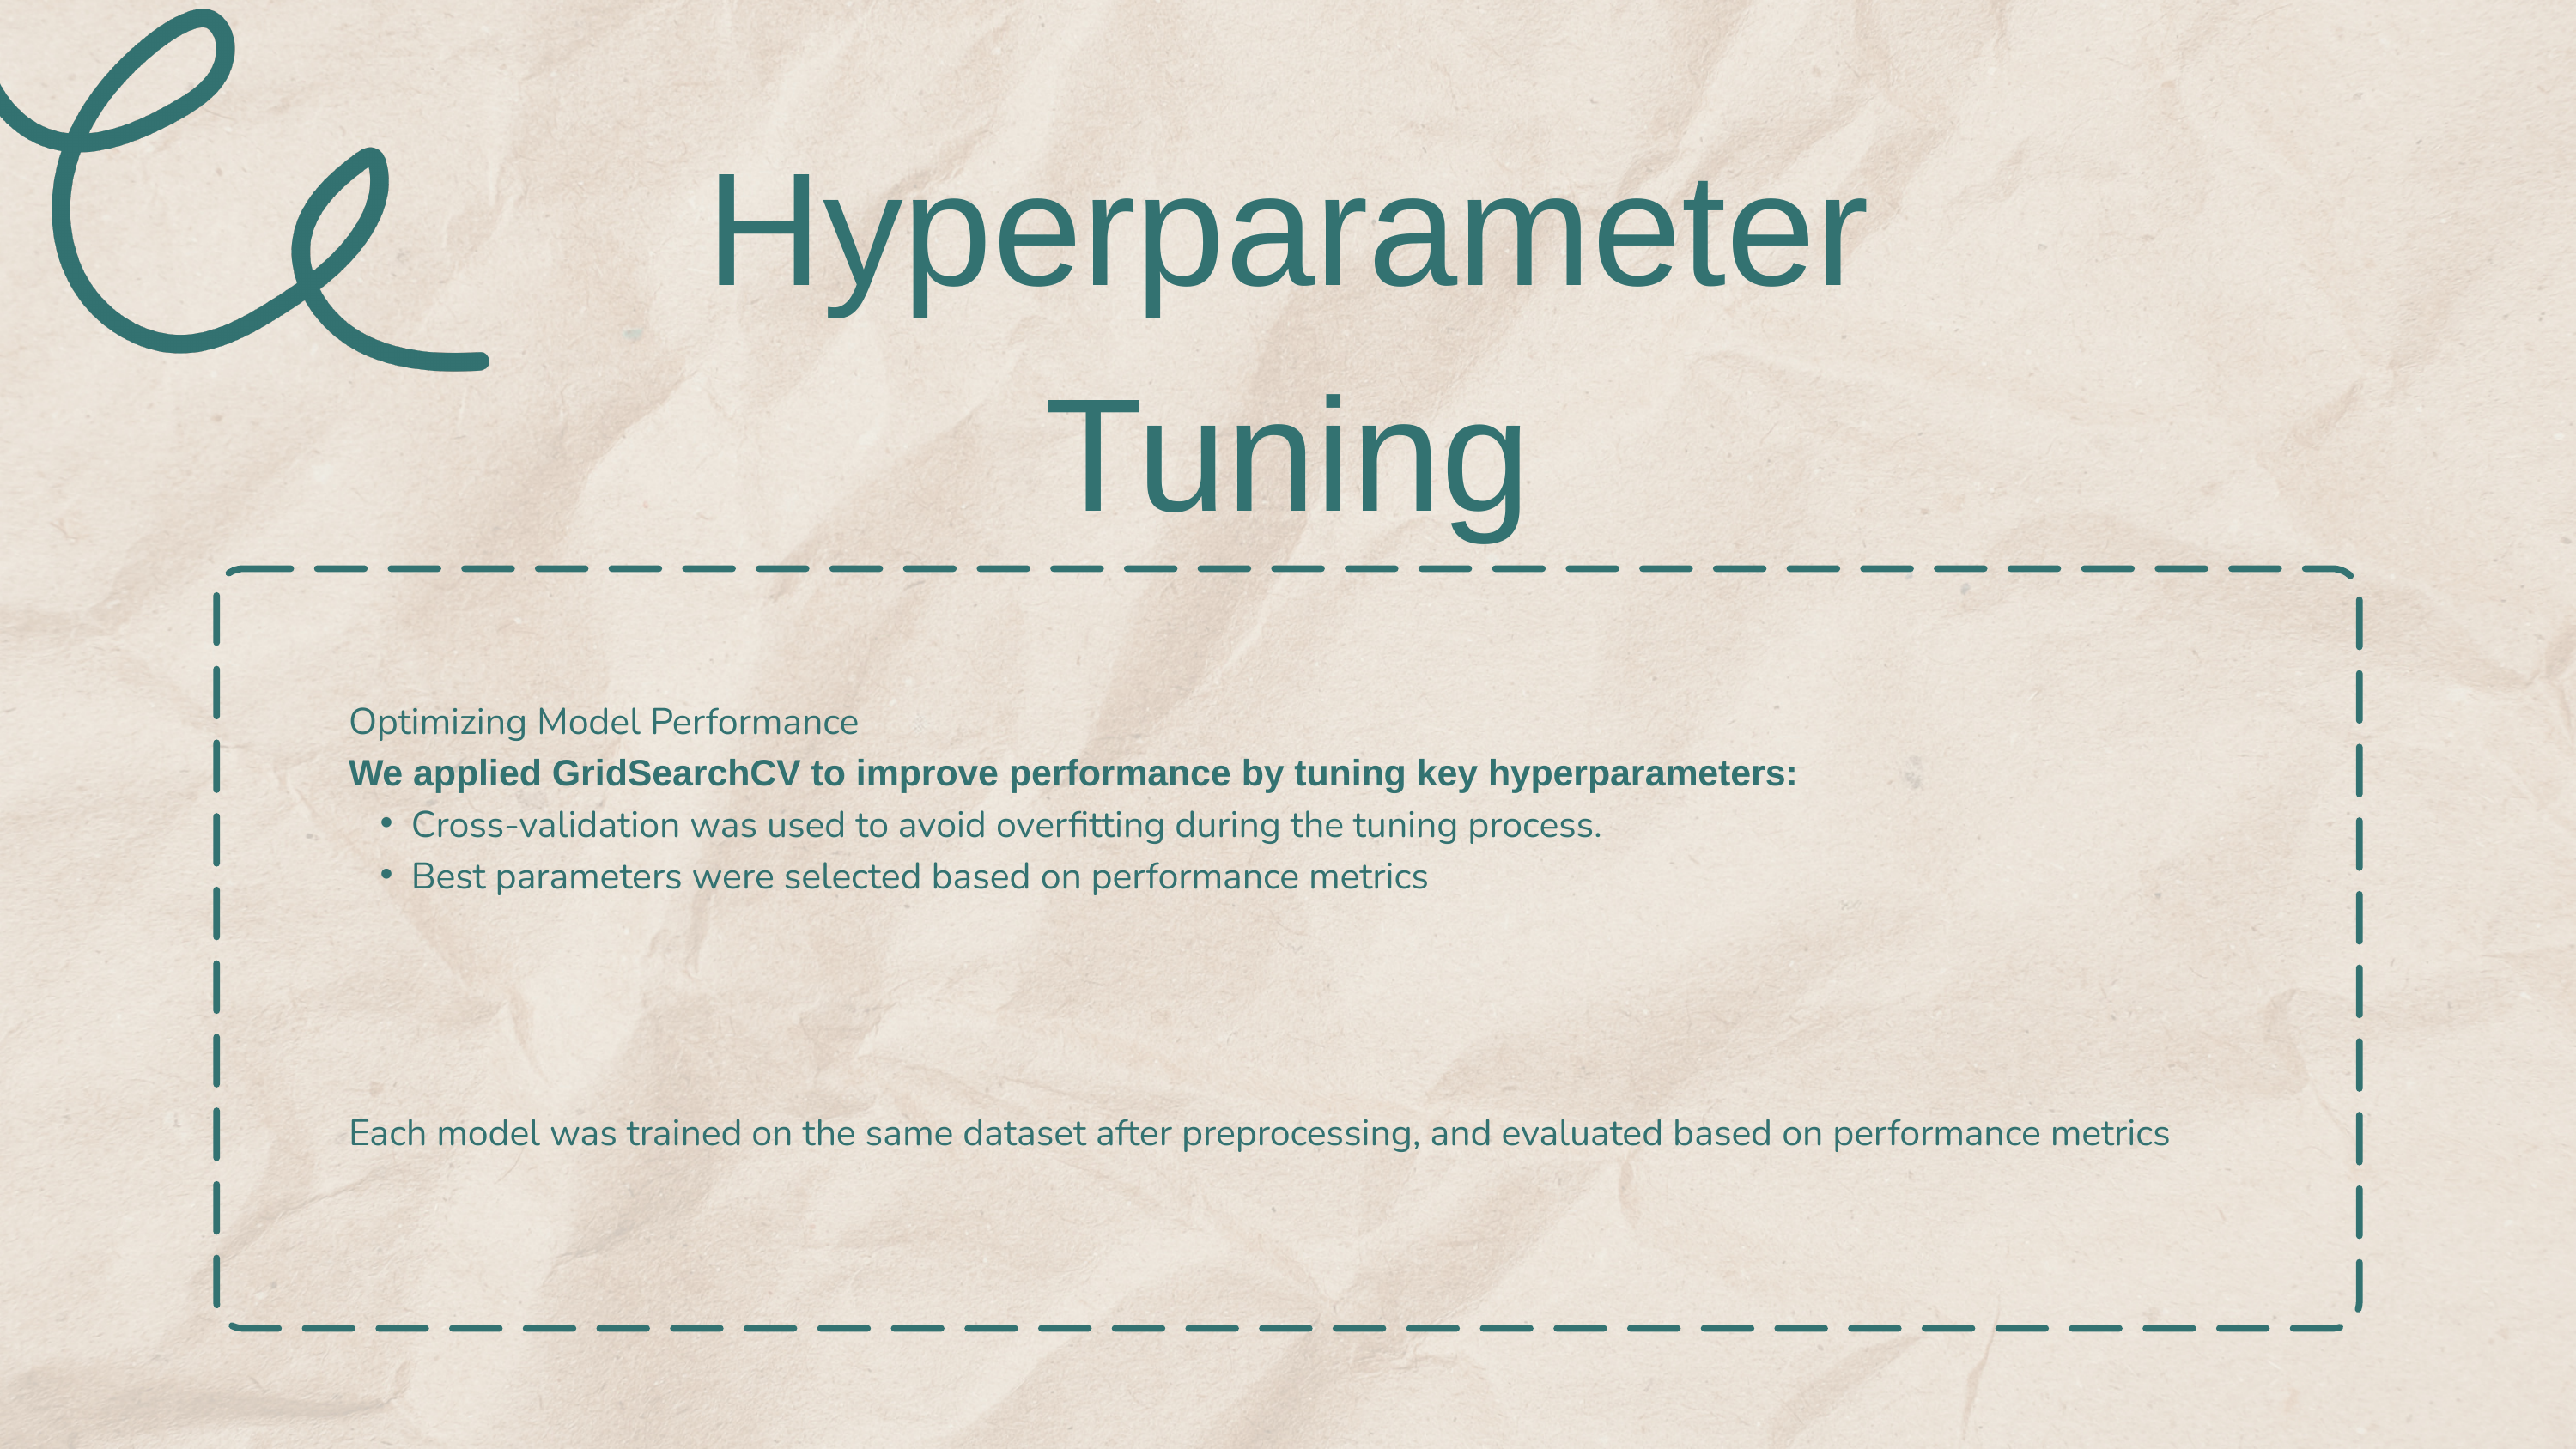

Hyperparameter Tuning

Optimizing Model Performance
We applied GridSearchCV to improve performance by tuning key hyperparameters:
Cross-validation was used to avoid overfitting during the tuning process.
Best parameters were selected based on performance metrics

Each model was trained on the same dataset after preprocessing, and evaluated based on performance metrics